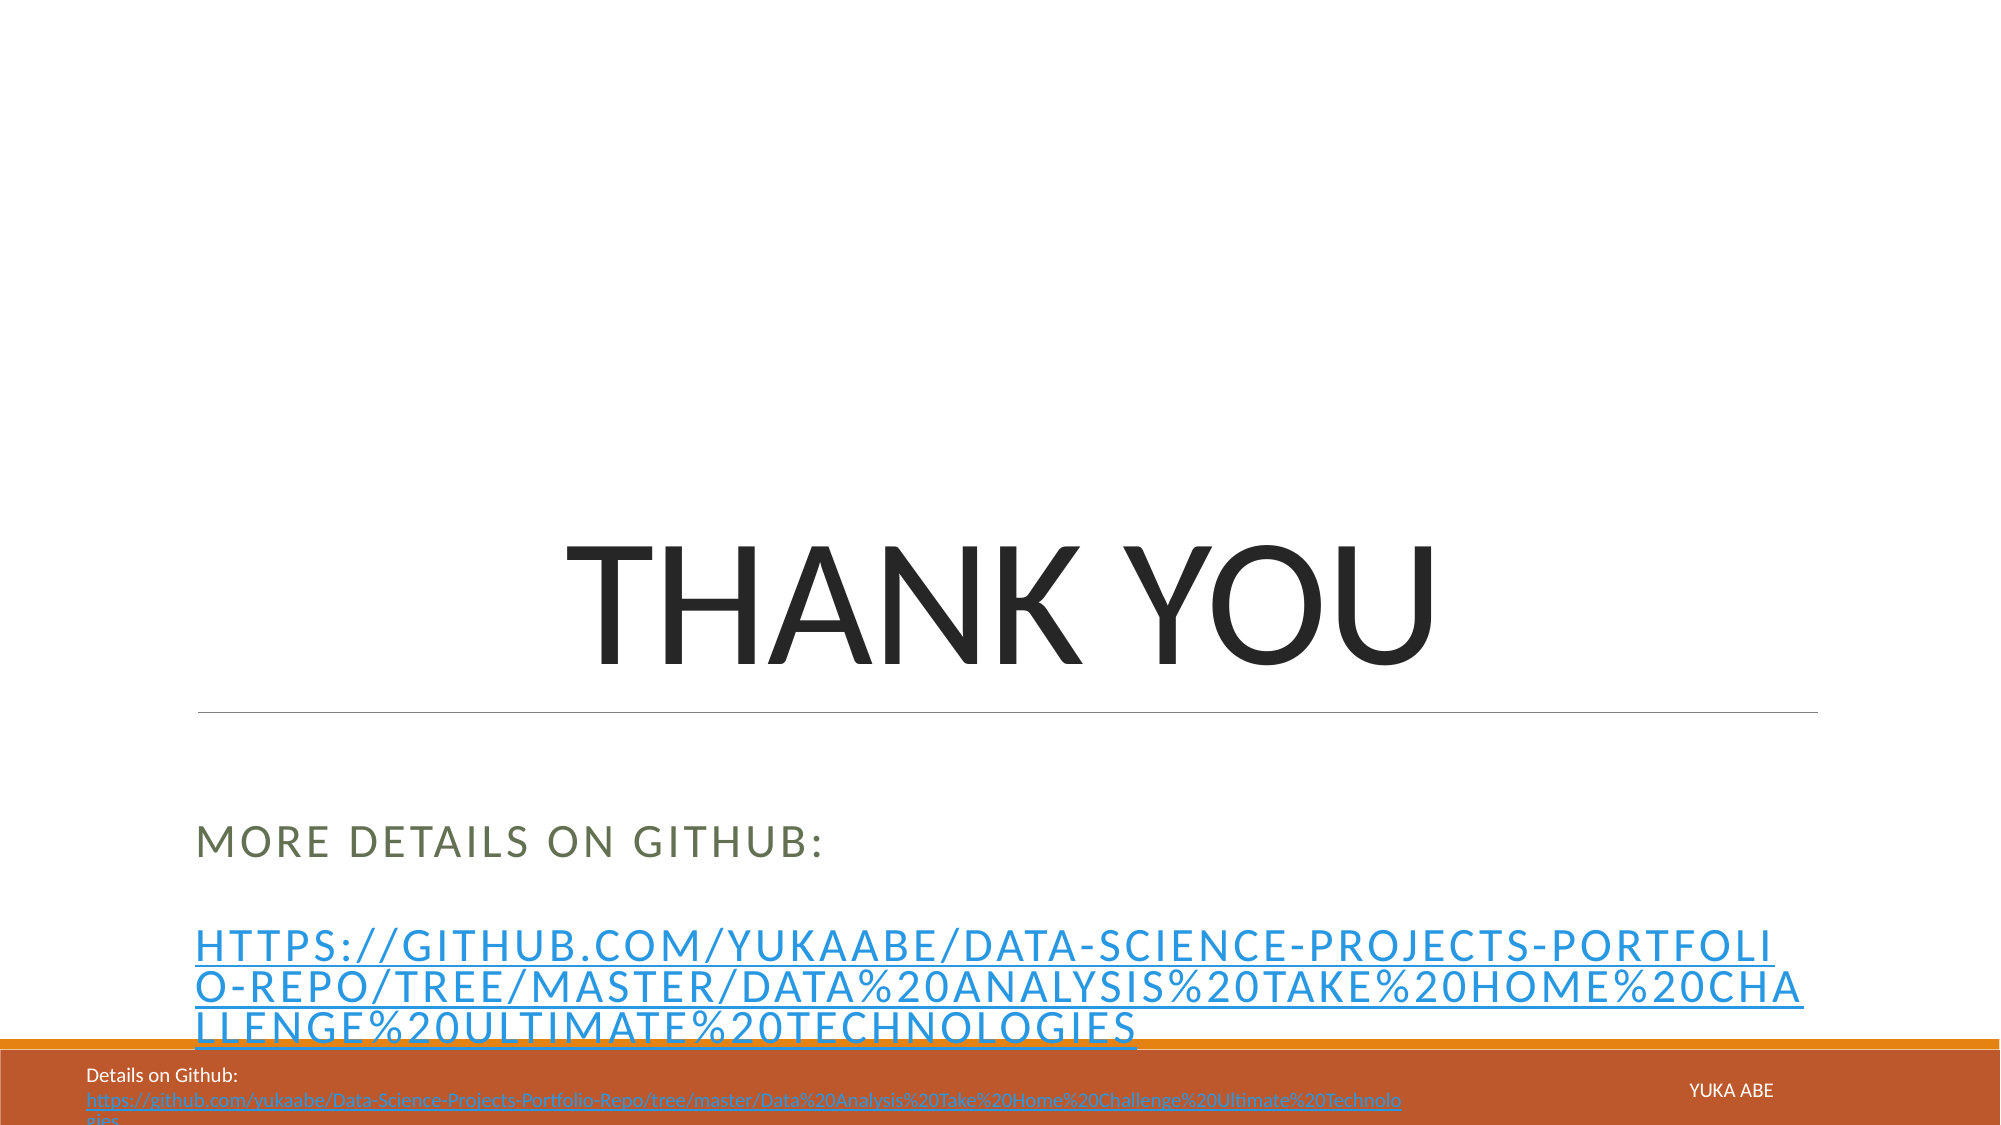

# THANK YOU
More details on github:
https://github.com/yukaabe/Data-Science-Projects-Portfolio-Repo/tree/master/Data%20Analysis%20Take%20Home%20Challenge%20Ultimate%20Technologies

YUKA ABE